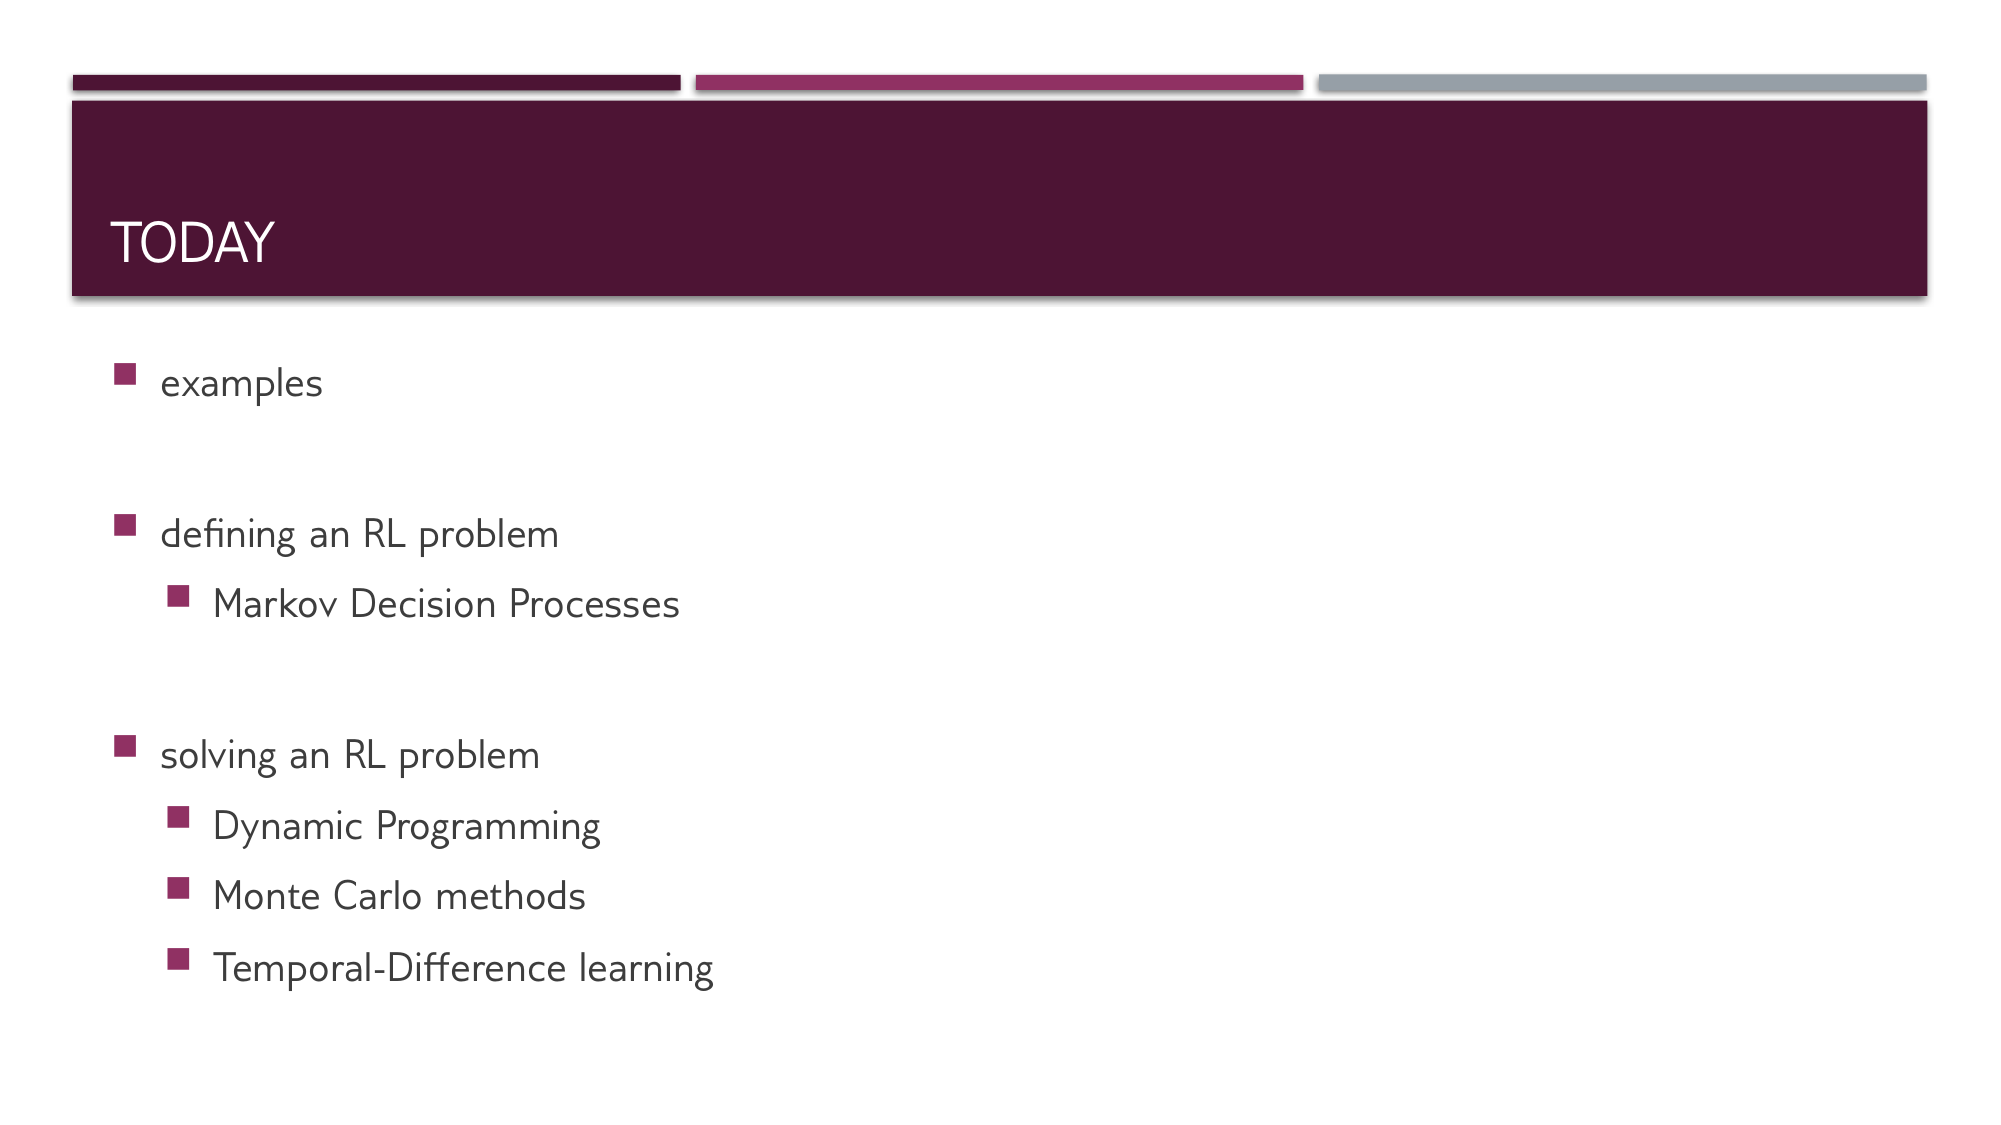

# Today
examples

defining an RL problem
Markov Decision Processes

solving an RL problem
Dynamic Programming
Monte Carlo methods
Temporal-Difference learning